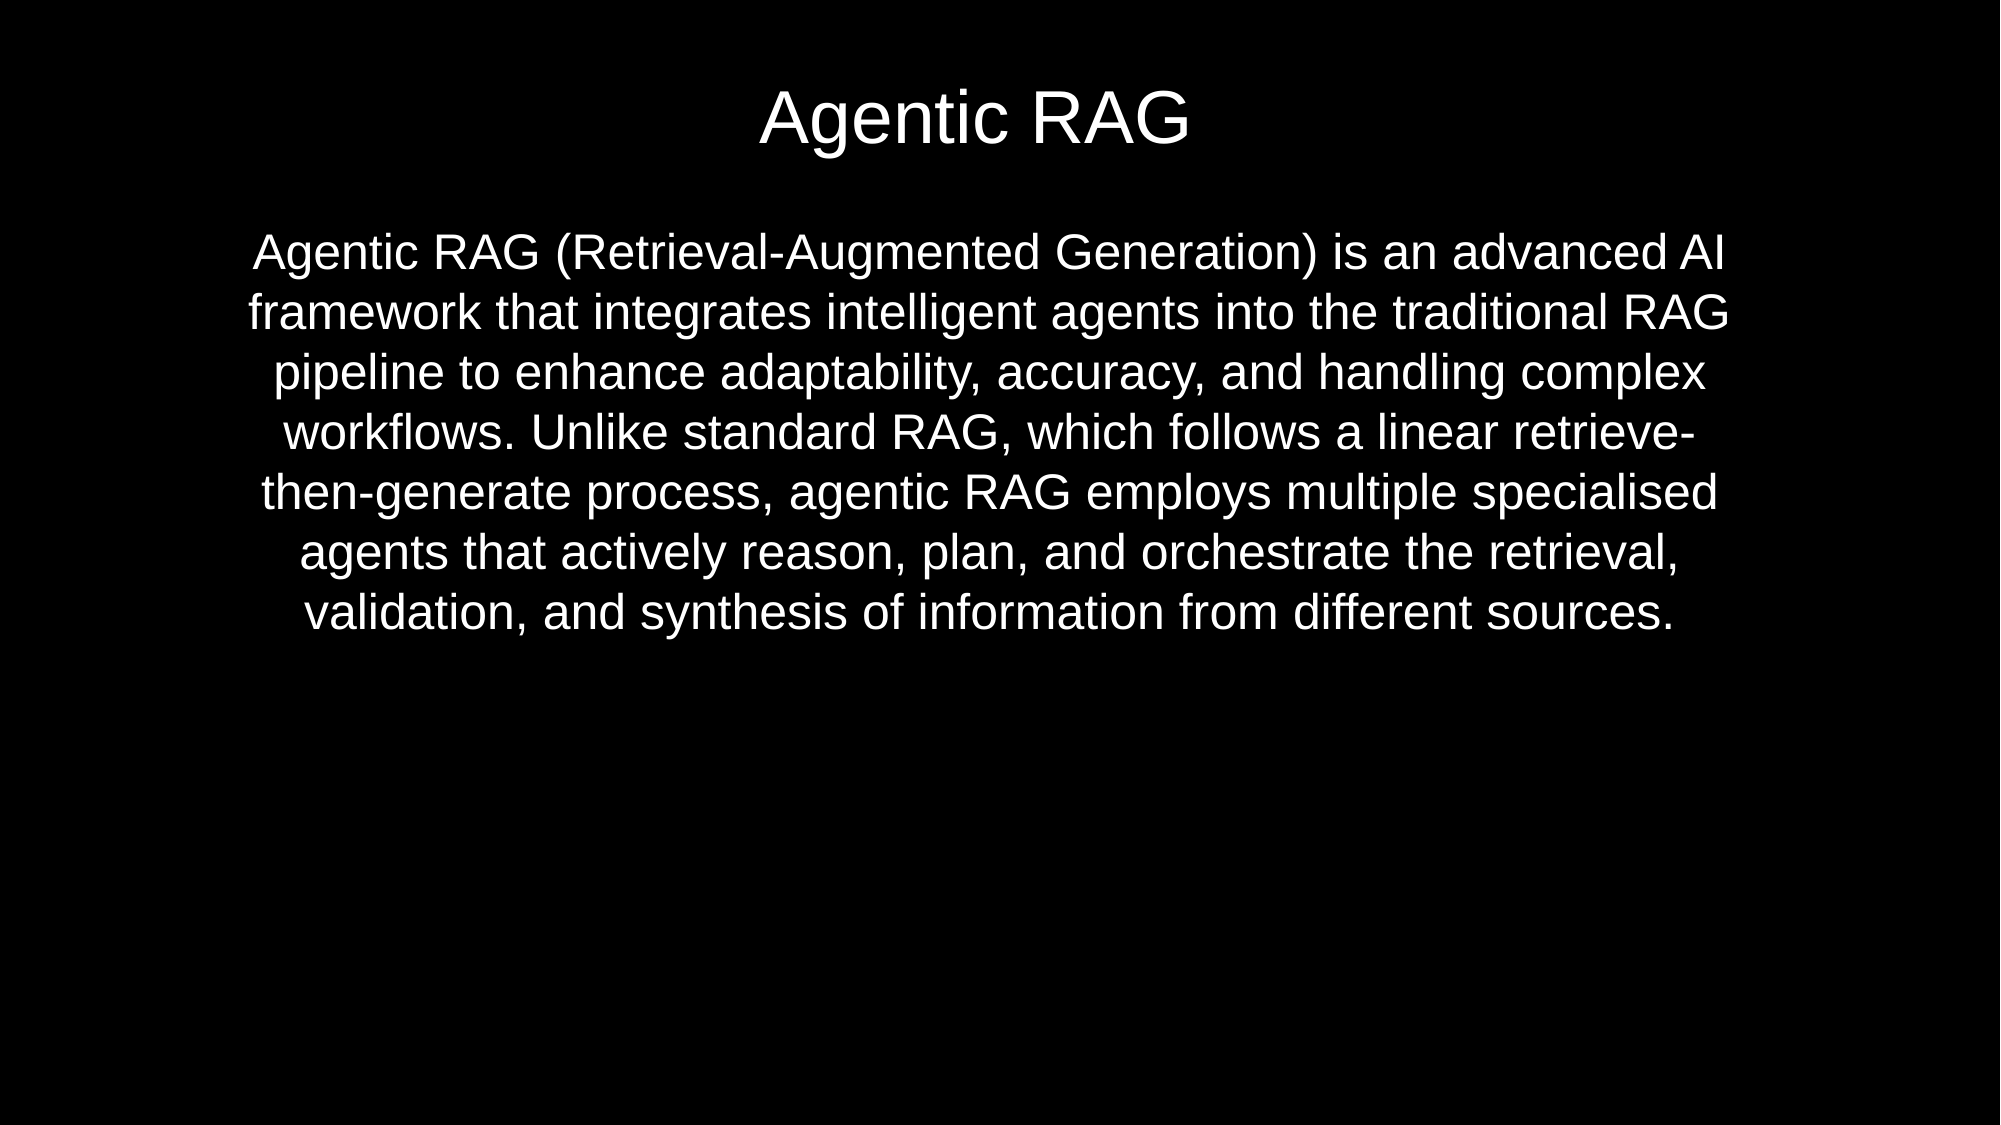

Agentic RAG

Agentic RAG (Retrieval-Augmented Generation) is an advanced AI framework that integrates intelligent agents into the traditional RAG pipeline to enhance adaptability, accuracy, and handling complex workflows. Unlike standard RAG, which follows a linear retrieve-then-generate process, agentic RAG employs multiple specialised agents that actively reason, plan, and orchestrate the retrieval, validation, and synthesis of information from different sources.